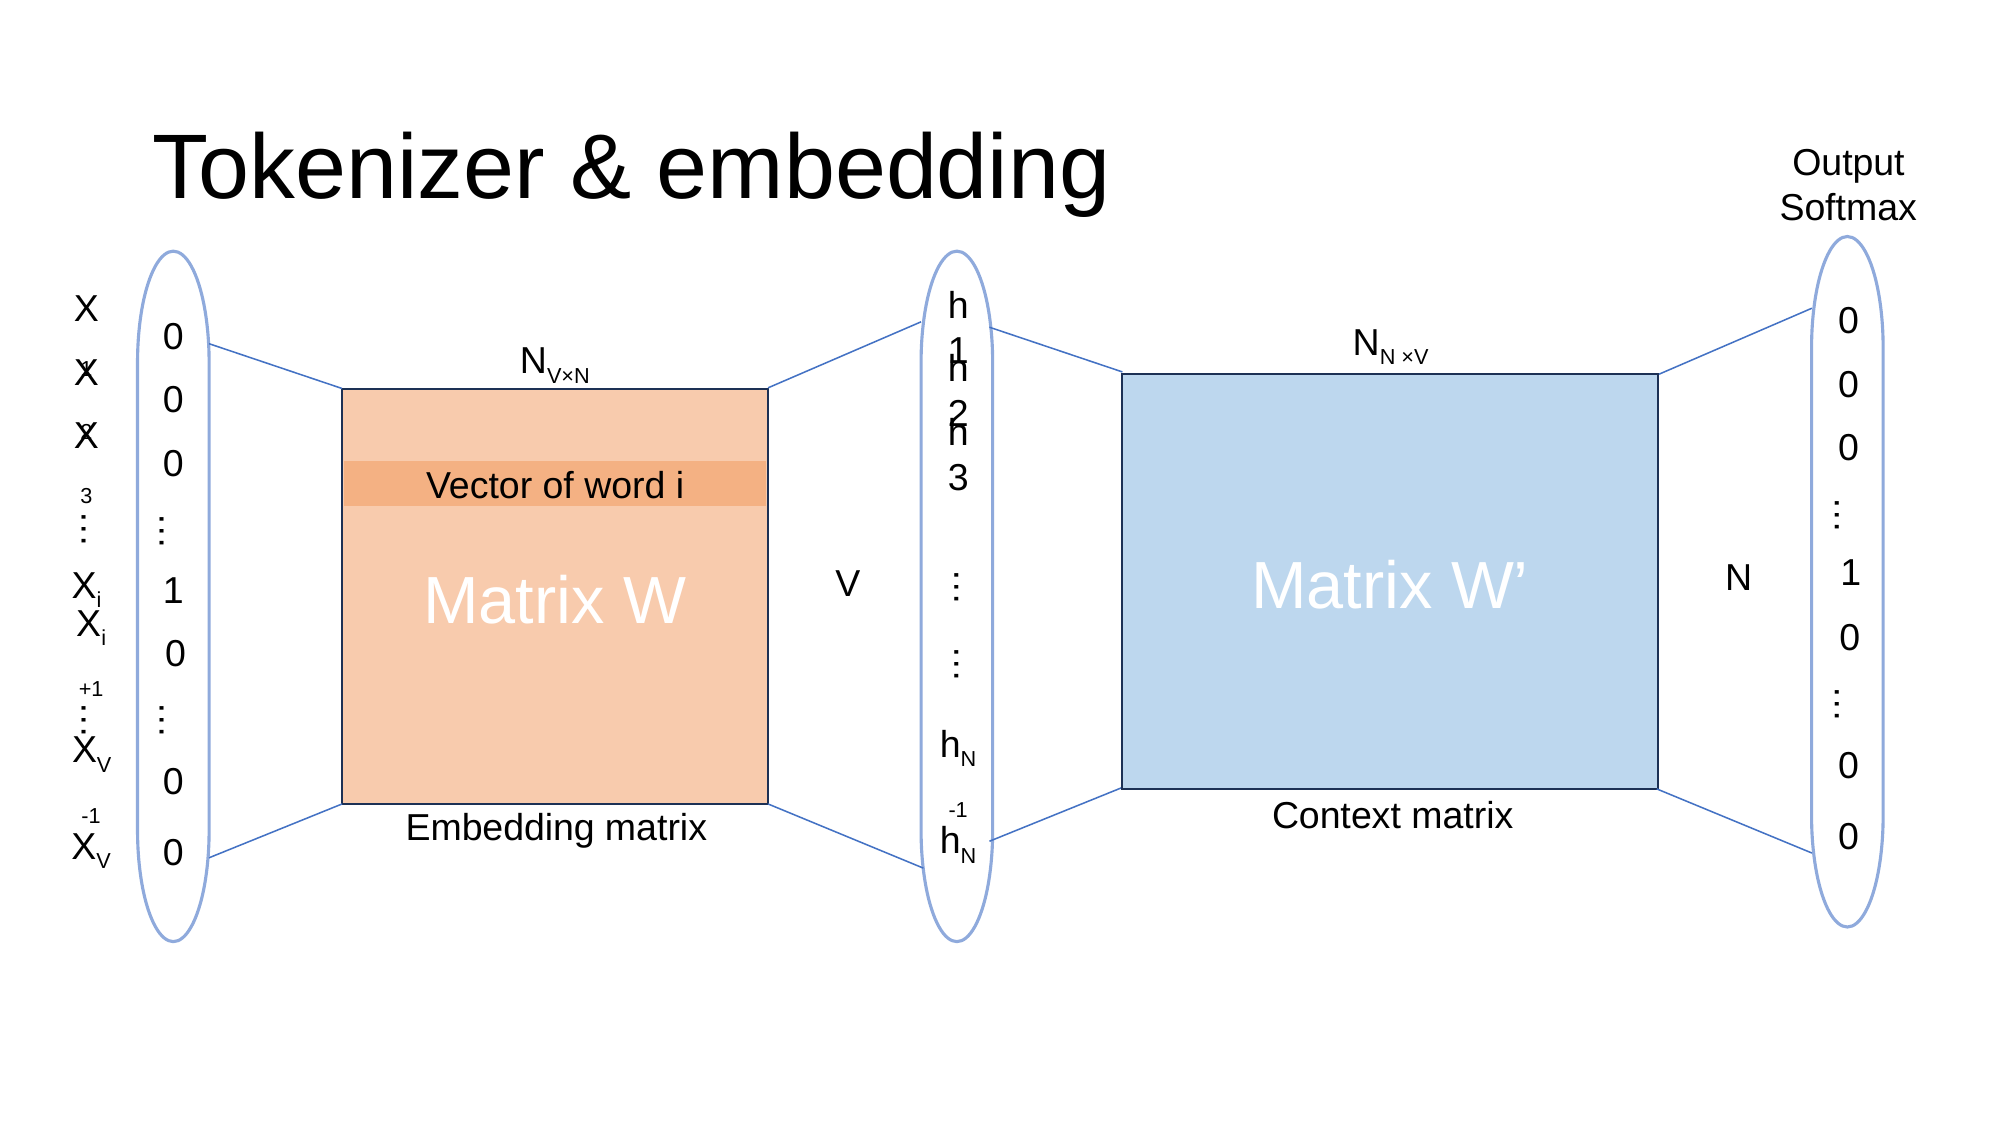

# Tokenizer & embedding
Output
Softmax
0
h1
X1
0
NN ×V
NV×N
0
h2
X2
0
Matrix W’
Matrix W
0
h3
X3
0
Vector of word i
…
…
…
1

N
V
…
Xi
1

0
Xi+1
0
…
…
…
…
0
hN-1
XV-1
0
Context matrix
Embedding matrix
0
hN
XV
0